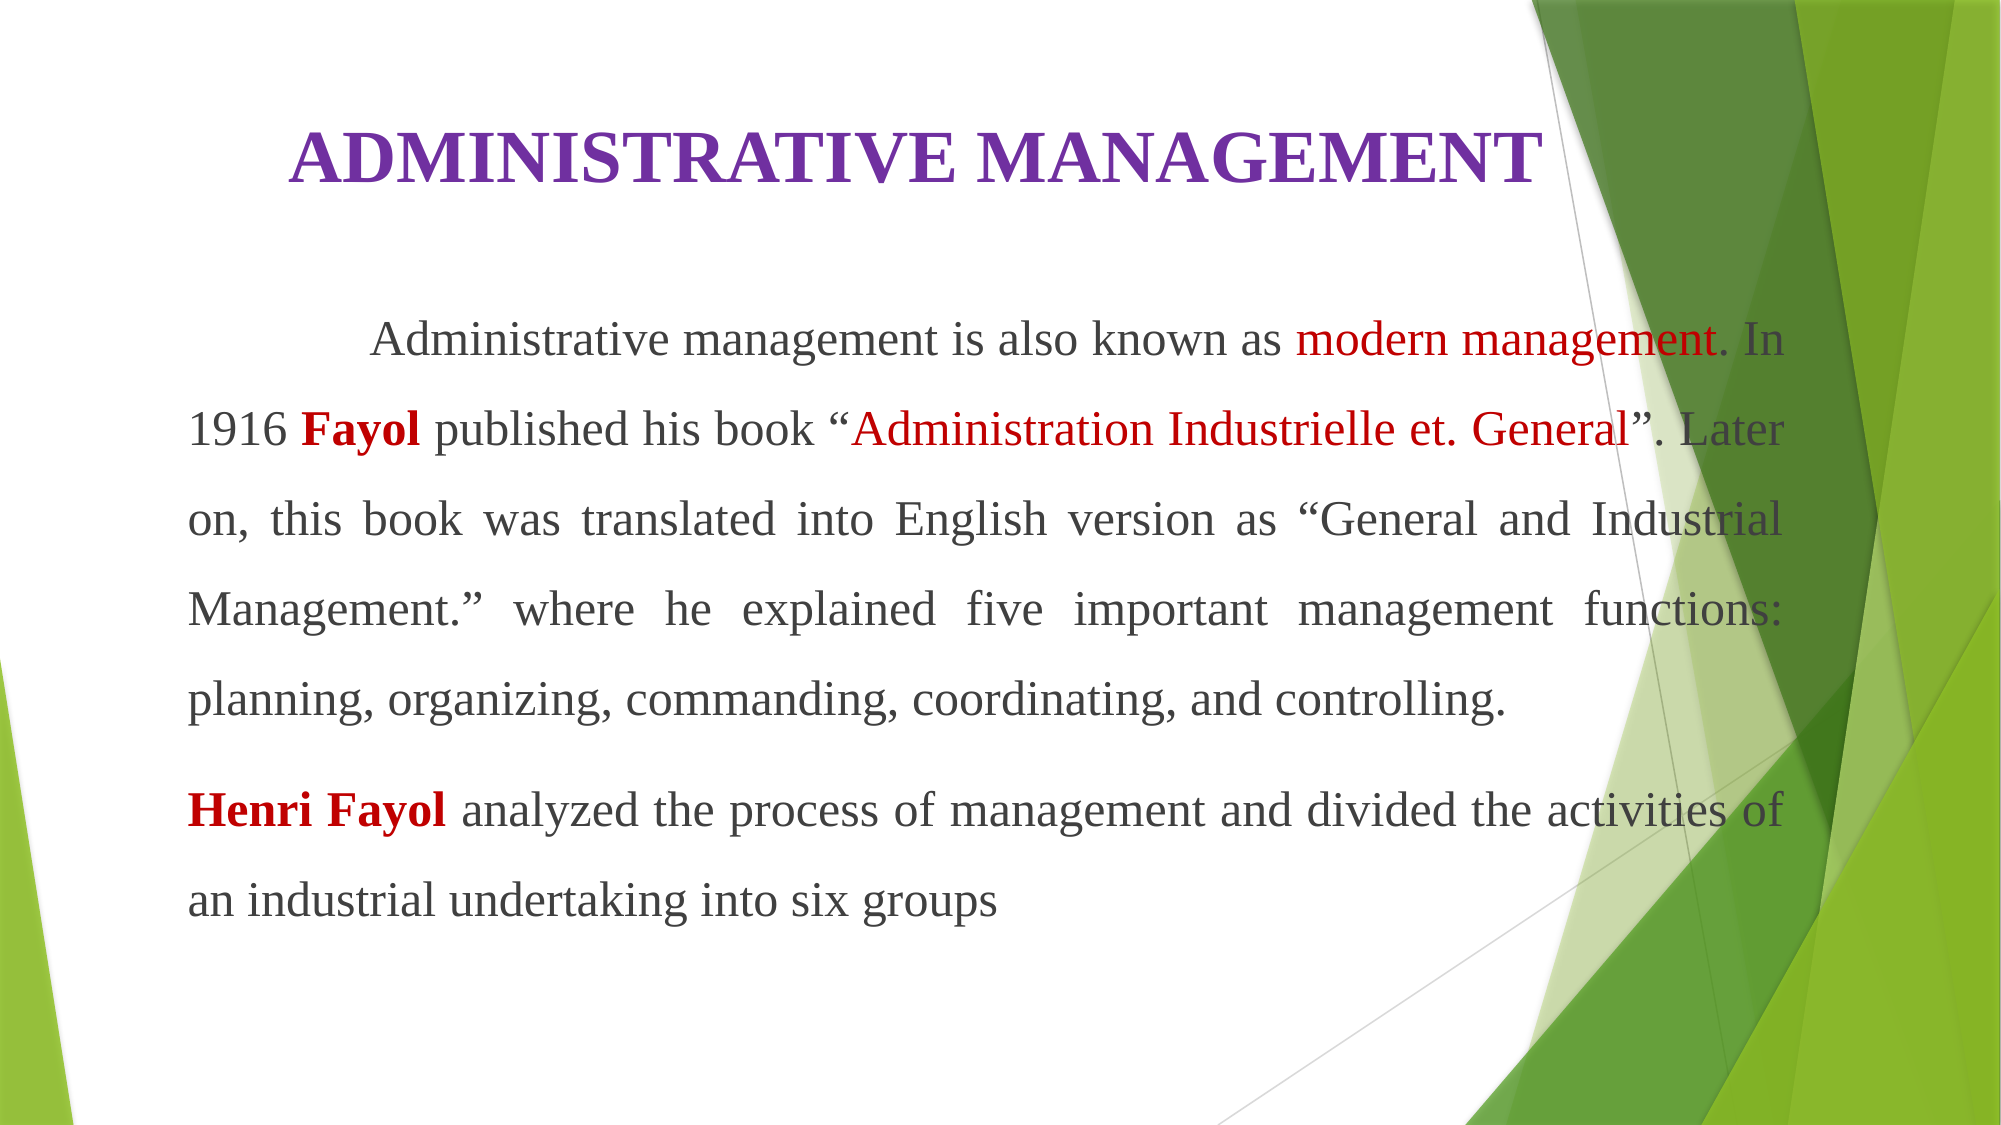

# ADMINISTRATIVE MANAGEMENT
              Administrative management is also known as modern management. In 1916 Fayol published his book “Administration Industrielle et. General”. Later on, this book was translated into English version as “General and Industrial Management.” where he explained five important management functions: planning, organizing, commanding, coordinating, and controlling.
Henri Fayol analyzed the process of management and divided the activities of an industrial undertaking into six groups